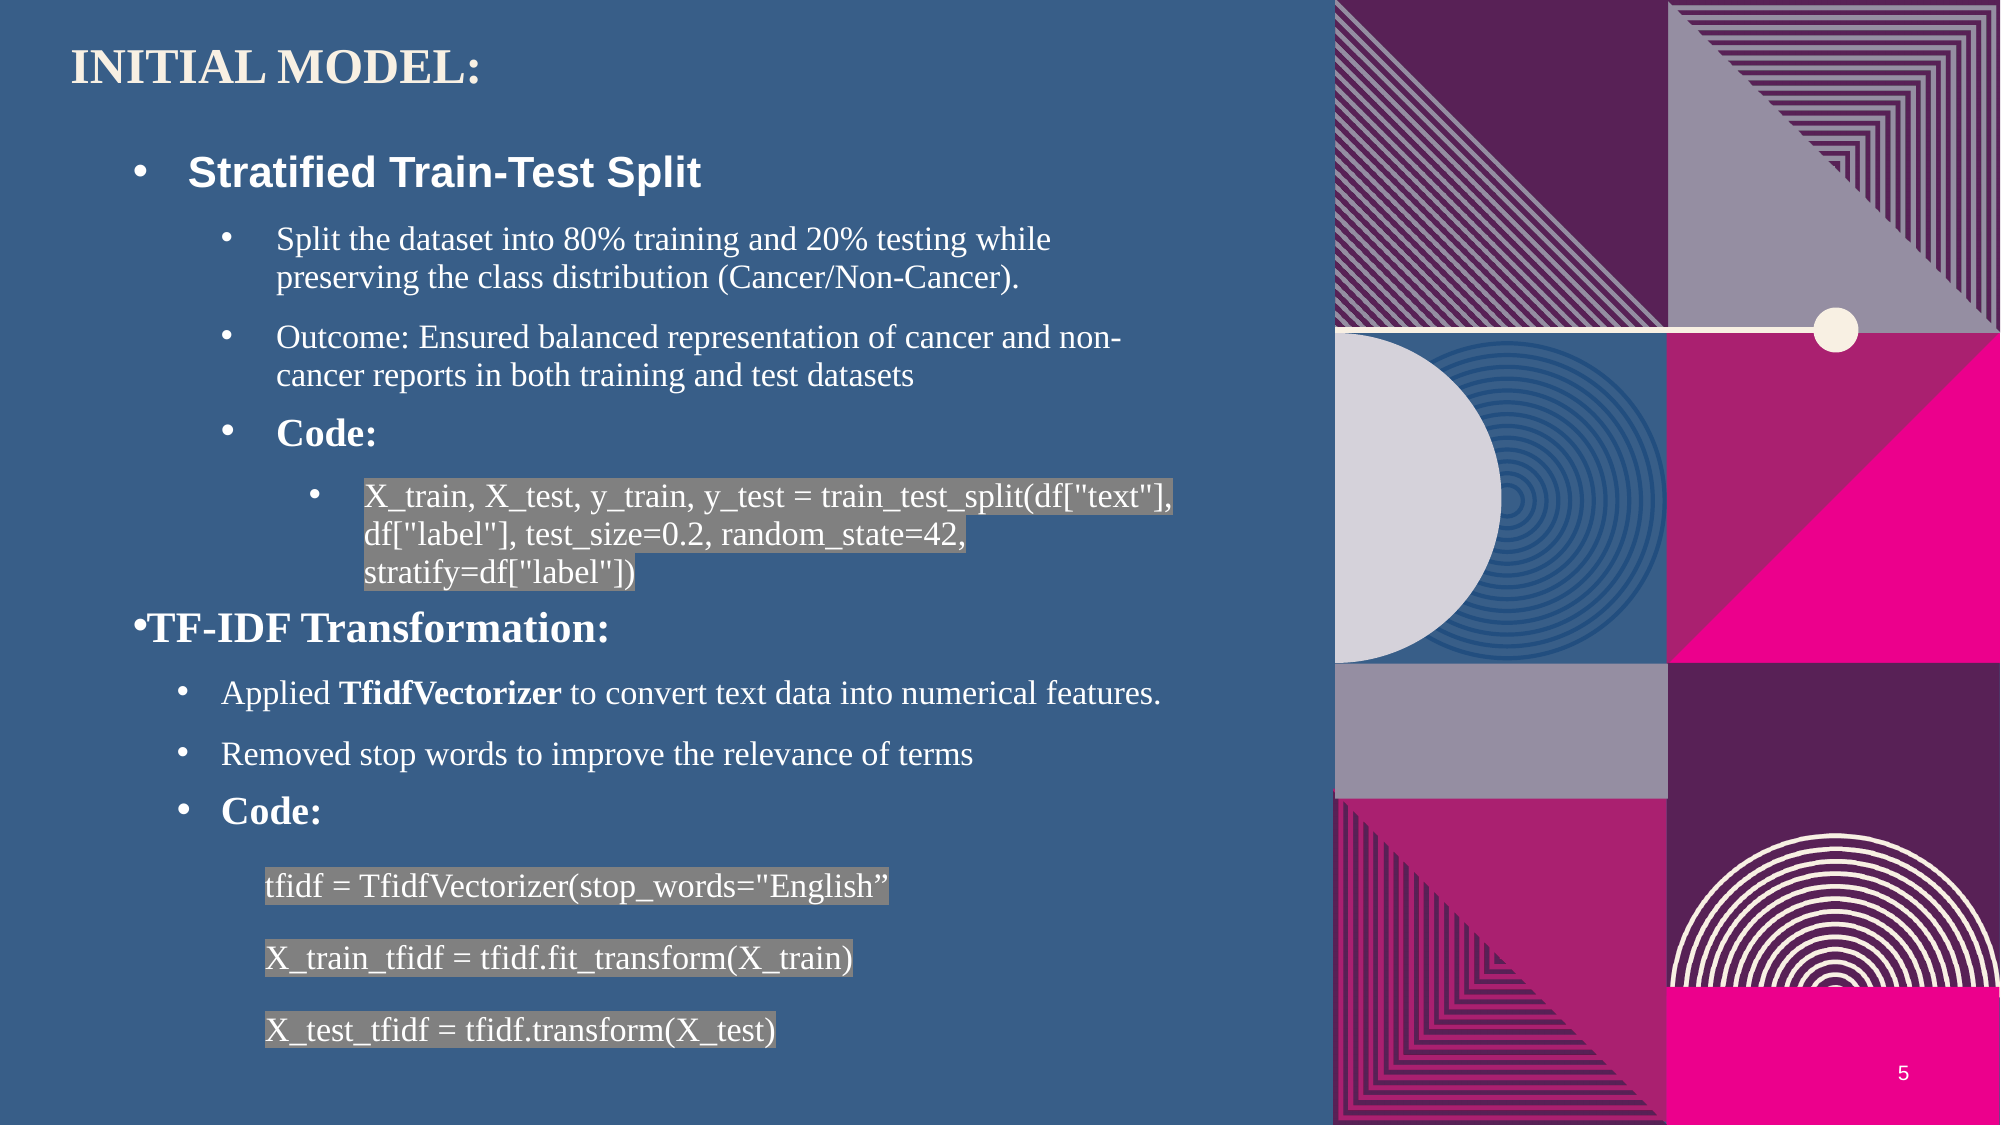

# INITIAL MODEL:
Stratified Train-Test Split
Split the dataset into 80% training and 20% testing while preserving the class distribution (Cancer/Non-Cancer).
Outcome: Ensured balanced representation of cancer and non-cancer reports in both training and test datasets
Code:
X_train, X_test, y_train, y_test = train_test_split(df["text"], df["label"], test_size=0.2, random_state=42, stratify=df["label"])
TF-IDF Transformation:
Applied TfidfVectorizer to convert text data into numerical features.
Removed stop words to improve the relevance of terms
Code:
tfidf = TfidfVectorizer(stop_words="English”
X_train_tfidf = tfidf.fit_transform(X_train)
X_test_tfidf = tfidf.transform(X_test)

5